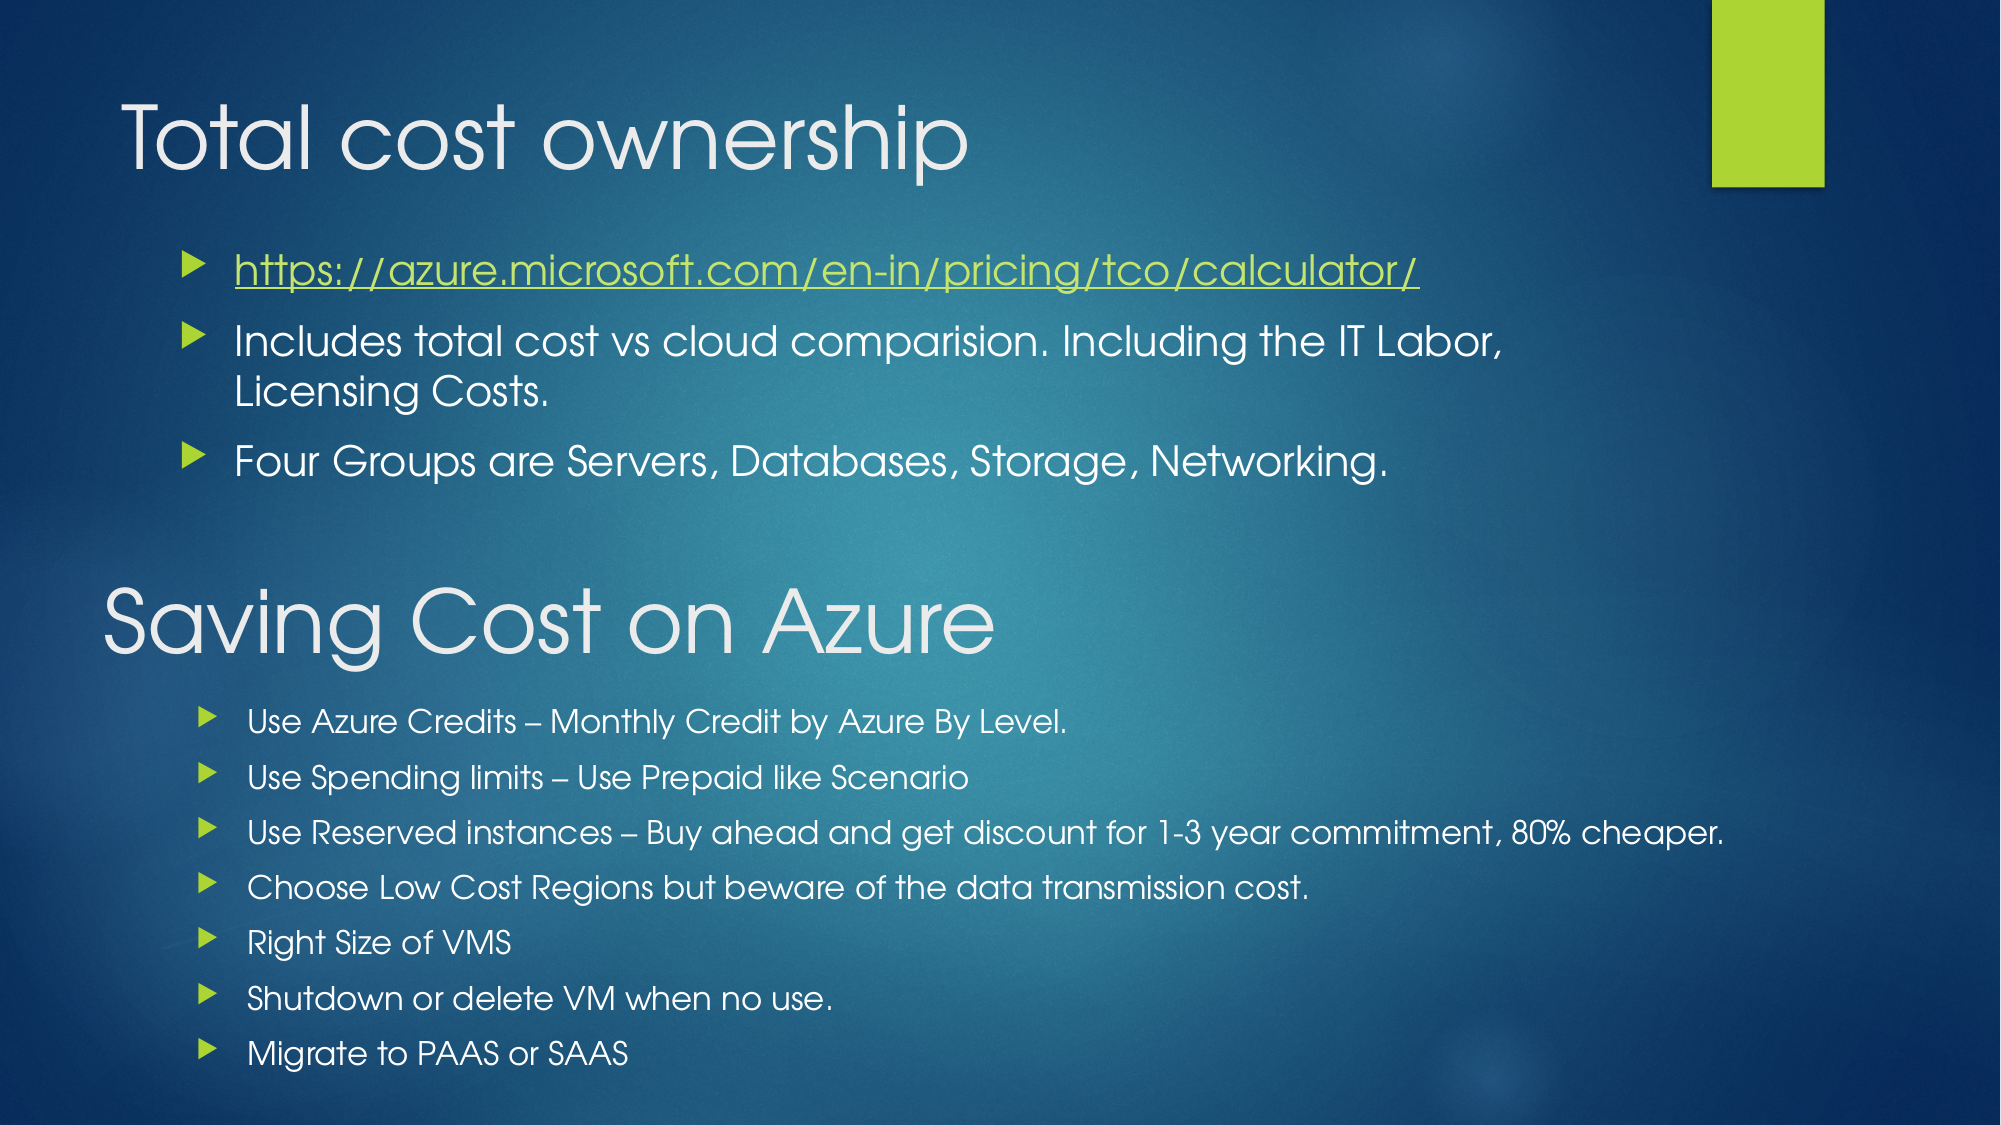

# Total cost ownership
https://azure.microsoft.com/en-in/pricing/tco/calculator/
Includes total cost vs cloud comparision. Including the IT Labor, Licensing Costs.
Four Groups are Servers, Databases, Storage, Networking.
Saving Cost on Azure
Use Azure Credits – Monthly Credit by Azure By Level.
Use Spending limits – Use Prepaid like Scenario
Use Reserved instances – Buy ahead and get discount for 1-3 year commitment, 80% cheaper.
Choose Low Cost Regions but beware of the data transmission cost.
Right Size of VMS
Shutdown or delete VM when no use.
Migrate to PAAS or SAAS